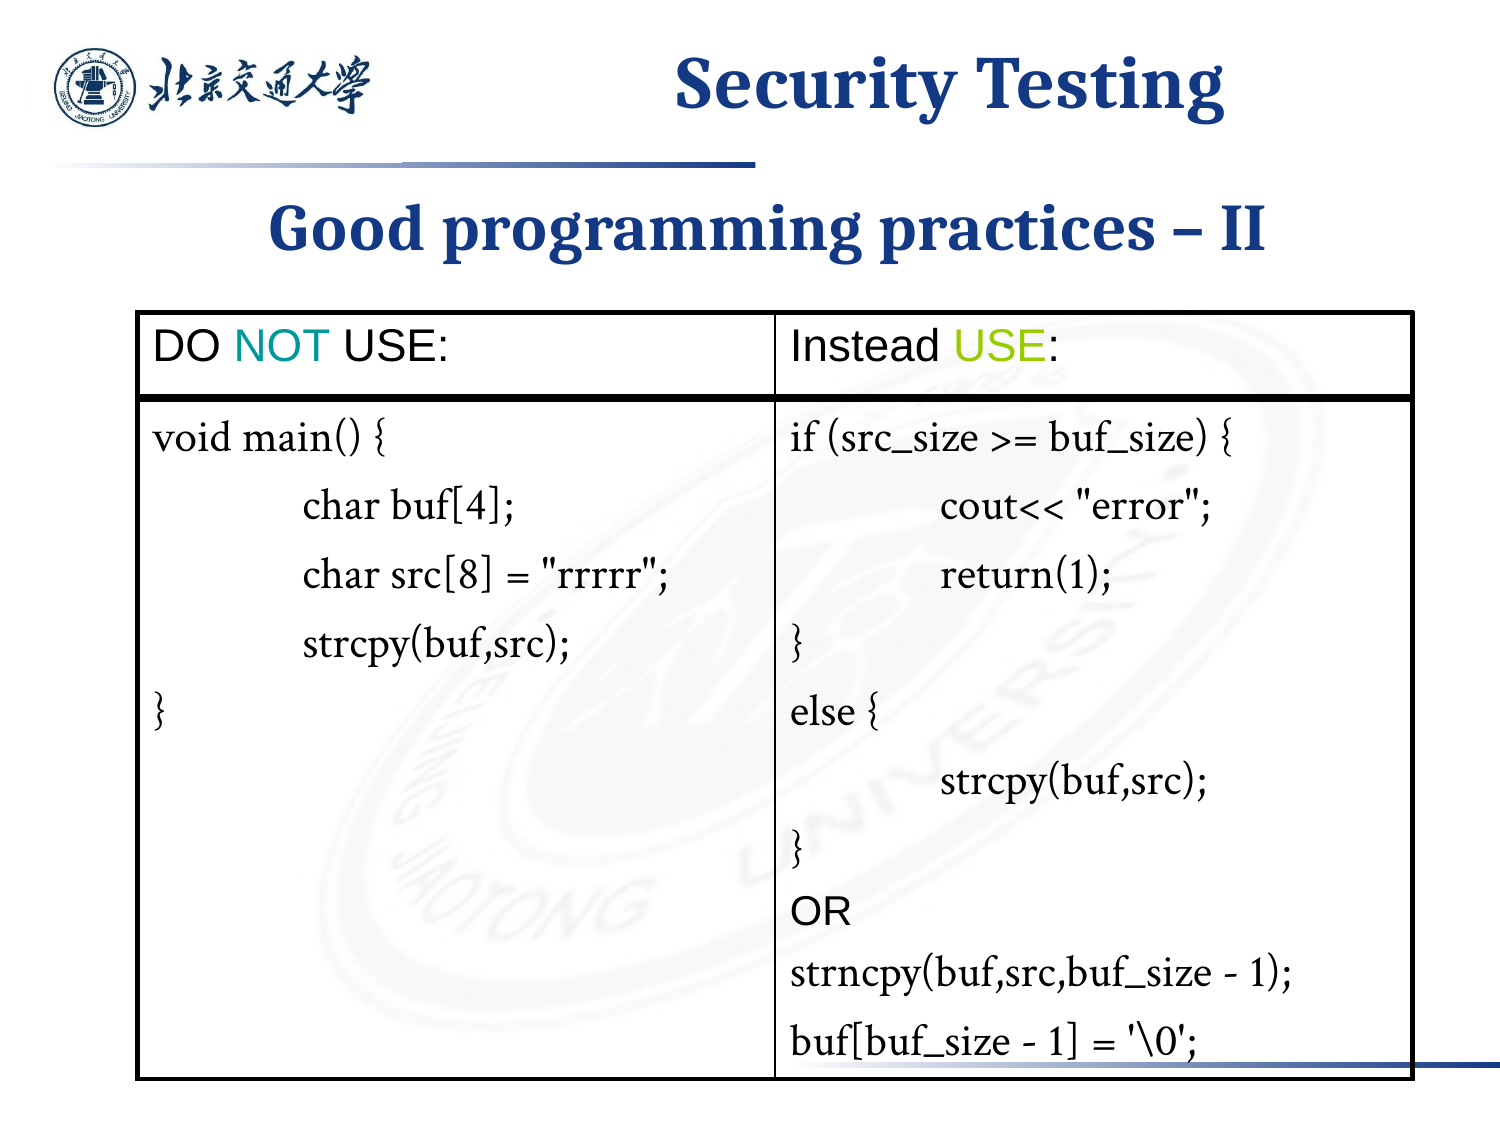

# Security Testing
Good programming practices – II
| DO NOT USE: | Instead USE: |
| --- | --- |
| void main() { char buf[4]; char src[8] = "rrrrr"; strcpy(buf,src); } | if (src\_size >= buf\_size) { cout<< "error"; return(1); } else { strcpy(buf,src); } OR strncpy(buf,src,buf\_size - 1); buf[buf\_size - 1] = '\0'; |
| --- | --- |